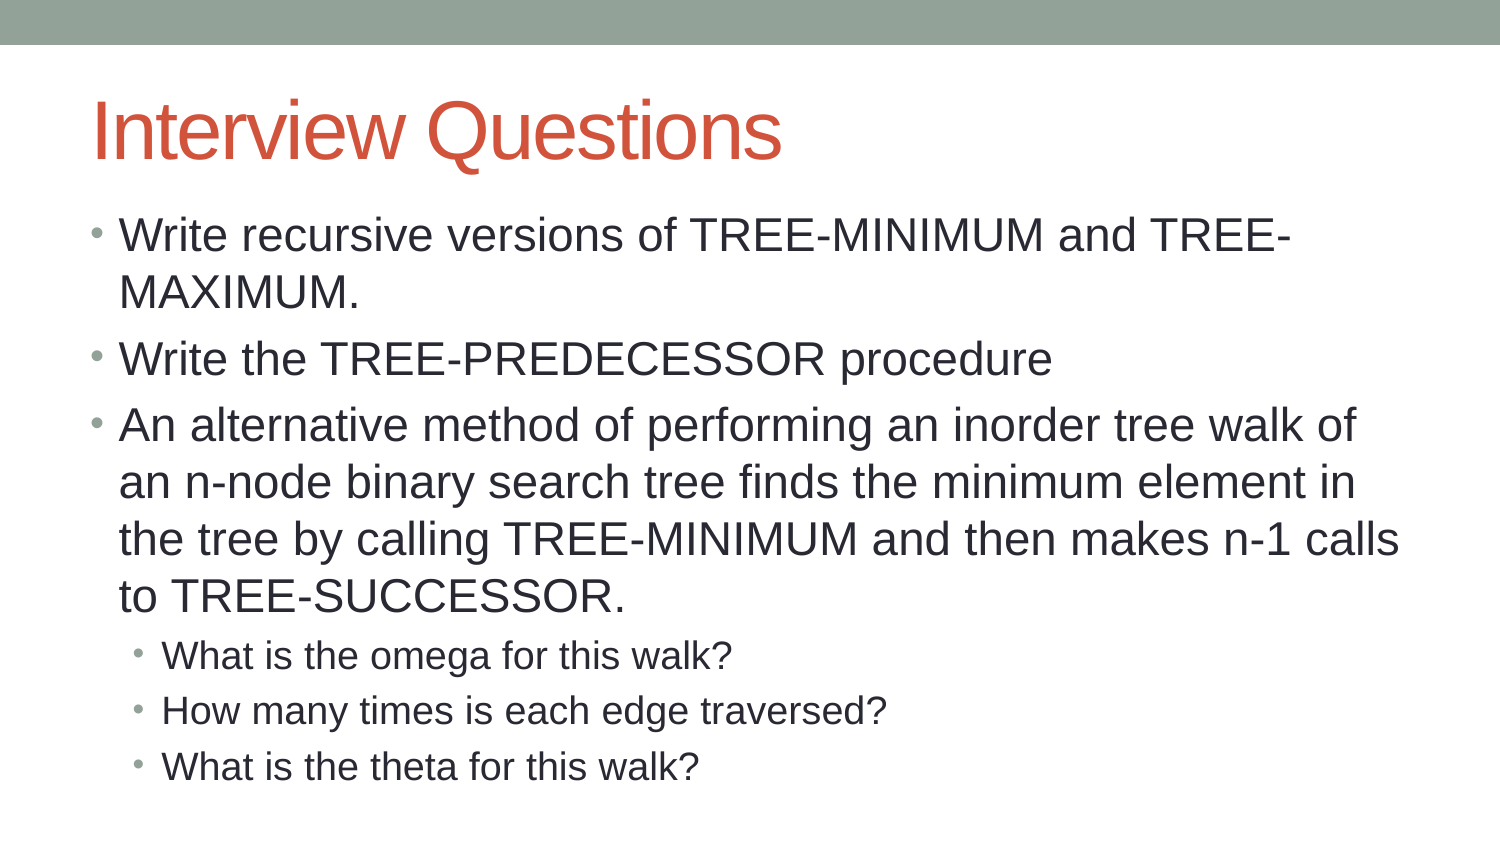

# Interview Questions
Write recursive versions of TREE-MINIMUM and TREE-MAXIMUM.
Write the TREE-PREDECESSOR procedure
An alternative method of performing an inorder tree walk of an n-node binary search tree finds the minimum element in the tree by calling TREE-MINIMUM and then makes n-1 calls to TREE-SUCCESSOR.
What is the omega for this walk?
How many times is each edge traversed?
What is the theta for this walk?